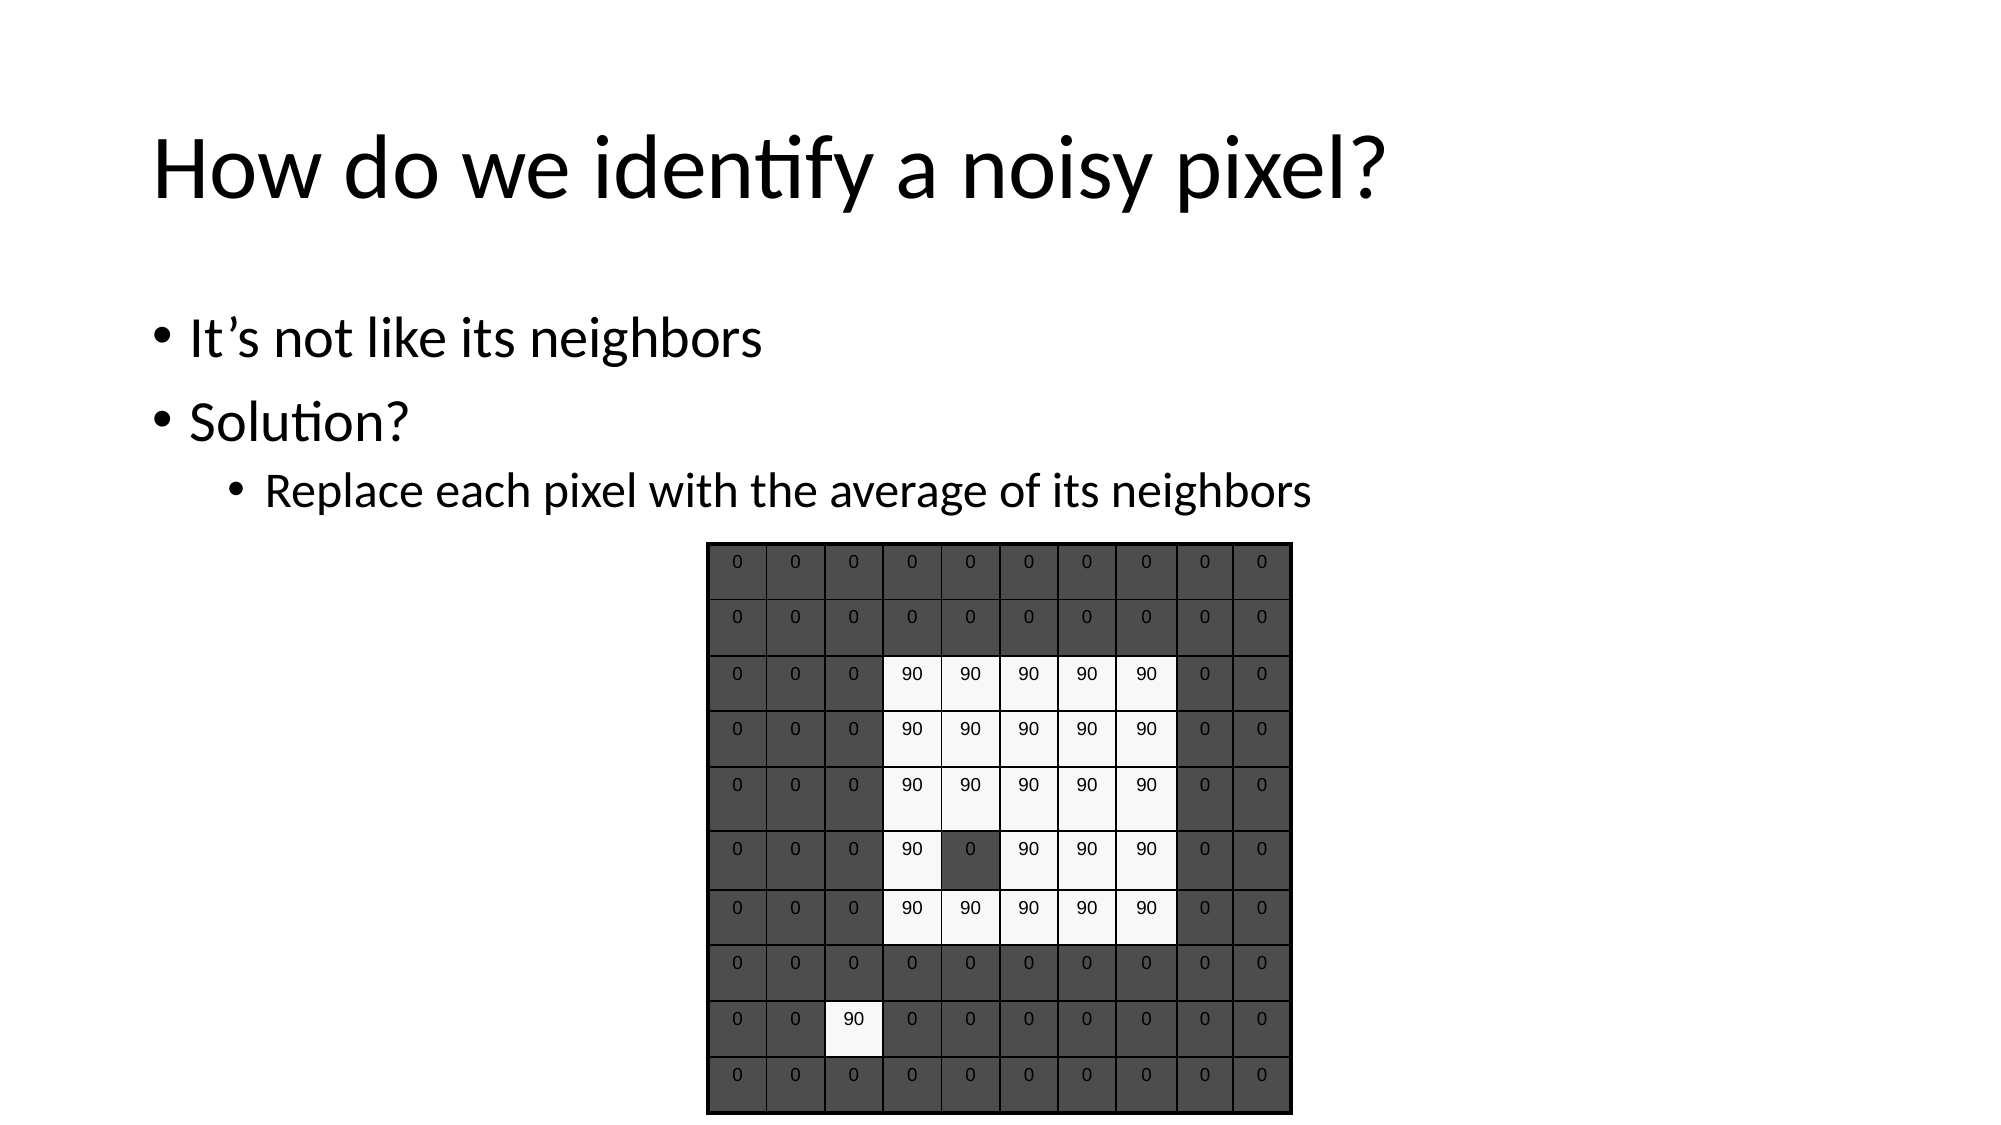

# How do we identify a noisy pixel?
It’s not like its neighbors
Solution?
Replace each pixel with the average of its neighbors
| 0 | 0 | 0 | 0 | 0 | 0 | 0 | 0 | 0 | 0 |
| --- | --- | --- | --- | --- | --- | --- | --- | --- | --- |
| 0 | 0 | 0 | 0 | 0 | 0 | 0 | 0 | 0 | 0 |
| 0 | 0 | 0 | 90 | 90 | 90 | 90 | 90 | 0 | 0 |
| 0 | 0 | 0 | 90 | 90 | 90 | 90 | 90 | 0 | 0 |
| 0 | 0 | 0 | 90 | 90 | 90 | 90 | 90 | 0 | 0 |
| 0 | 0 | 0 | 90 | 0 | 90 | 90 | 90 | 0 | 0 |
| 0 | 0 | 0 | 90 | 90 | 90 | 90 | 90 | 0 | 0 |
| 0 | 0 | 0 | 0 | 0 | 0 | 0 | 0 | 0 | 0 |
| 0 | 0 | 90 | 0 | 0 | 0 | 0 | 0 | 0 | 0 |
| 0 | 0 | 0 | 0 | 0 | 0 | 0 | 0 | 0 | 0 |